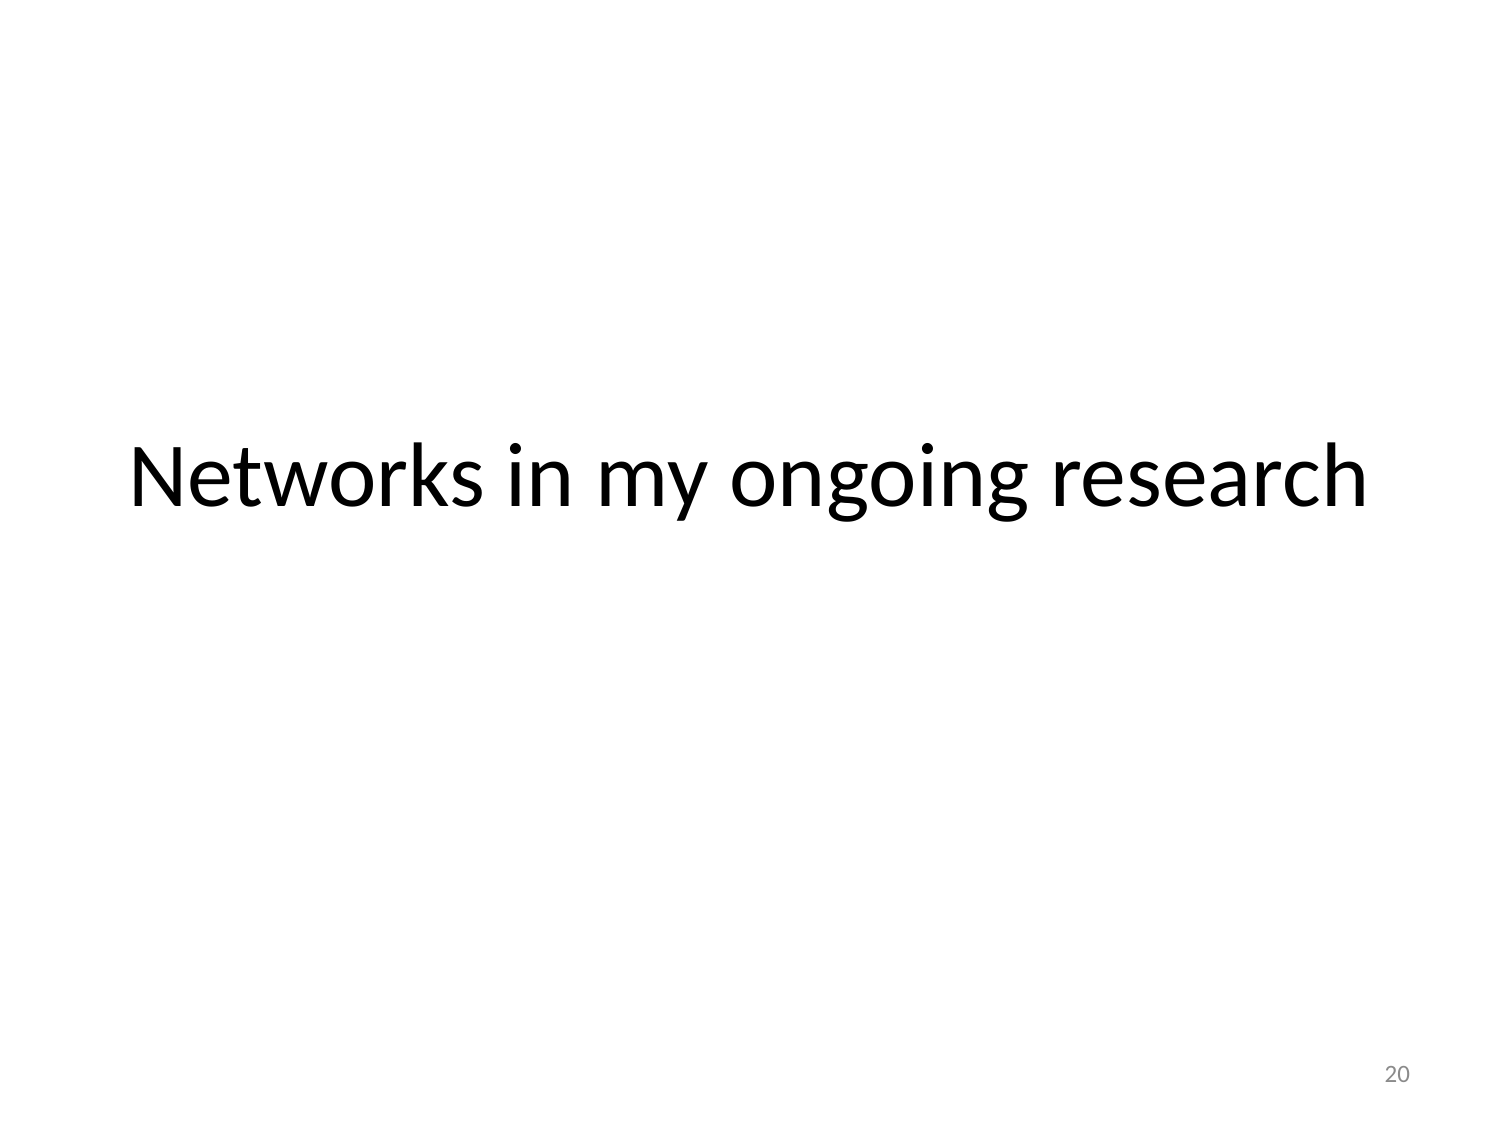

# Networks in my ongoing research

20